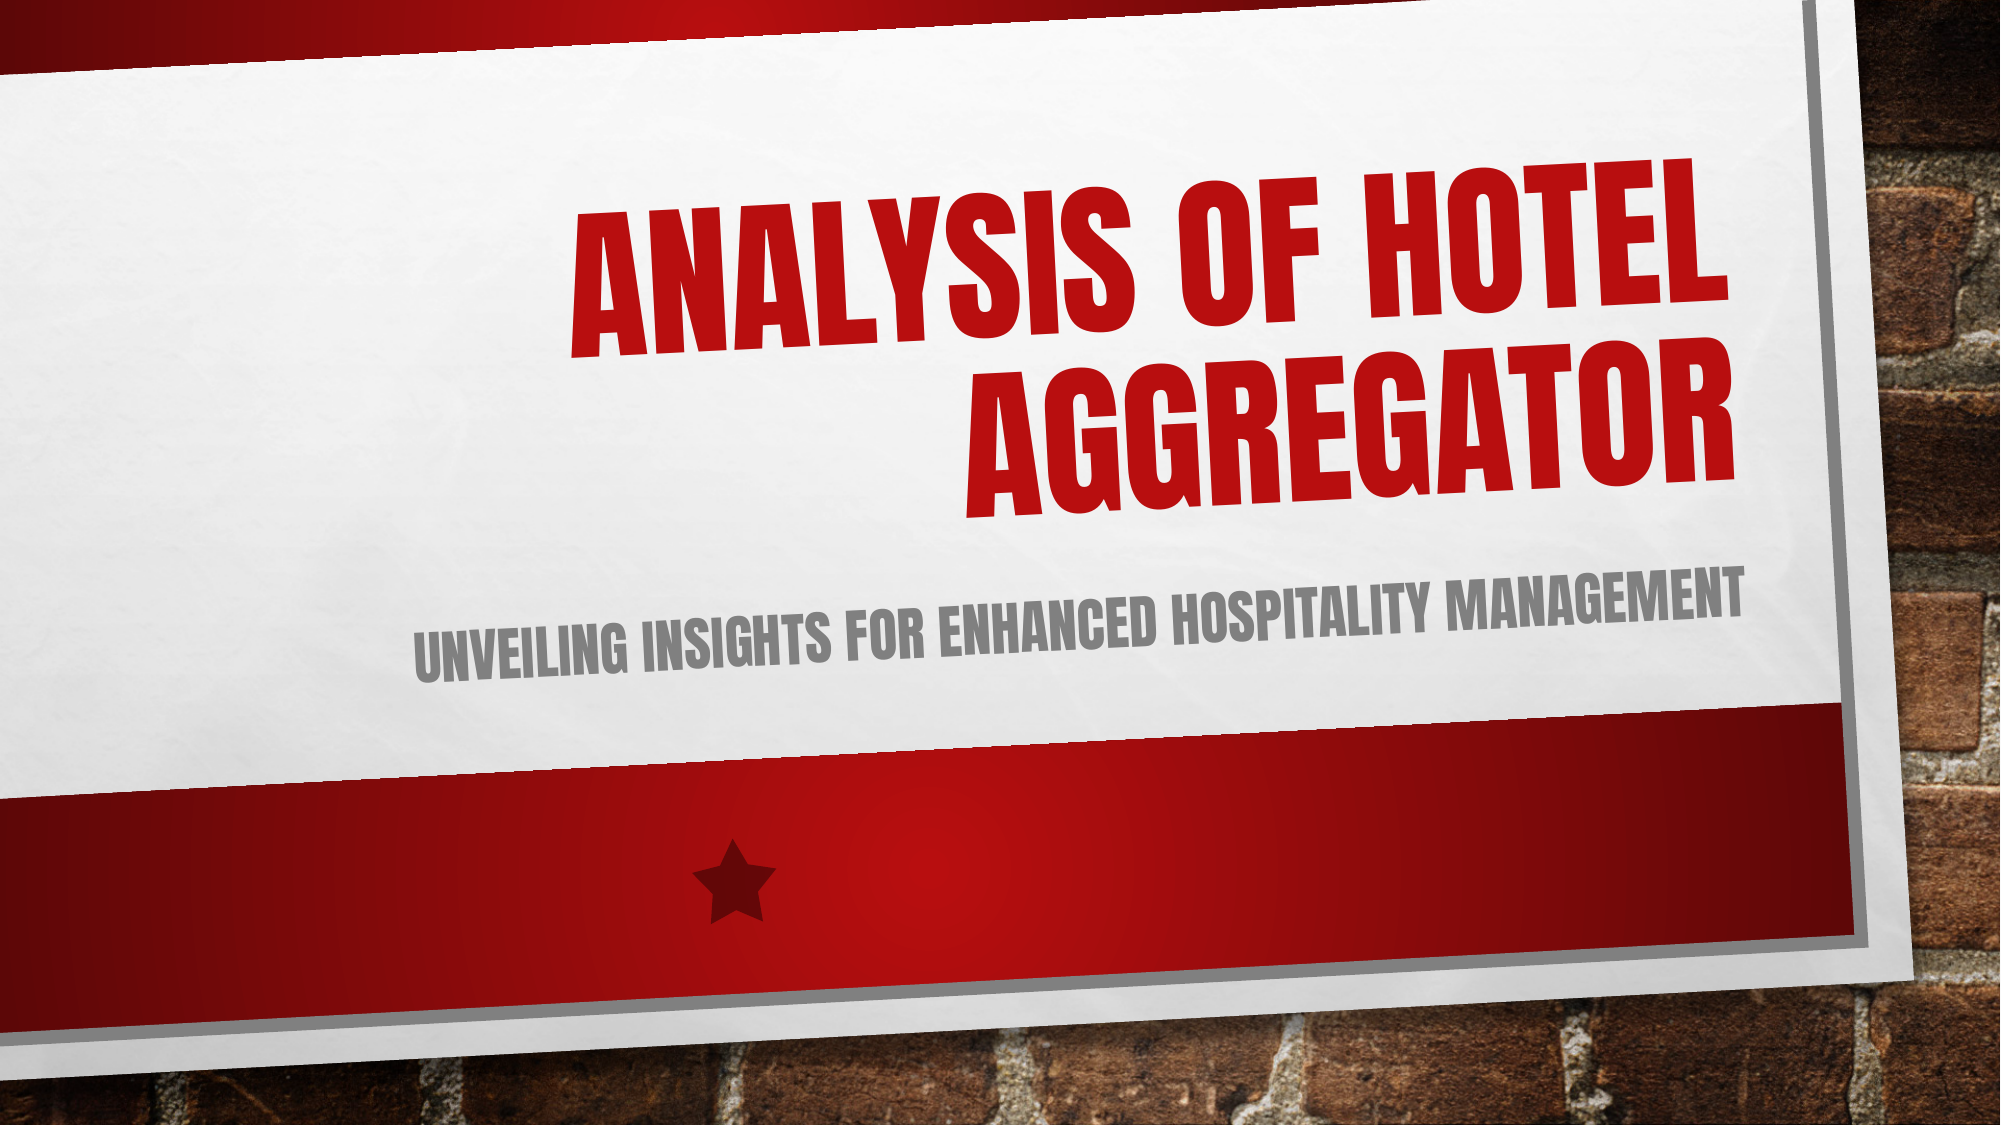

# Analysis of Hotel Aggregator
Unveiling Insights for Enhanced Hospitality Management